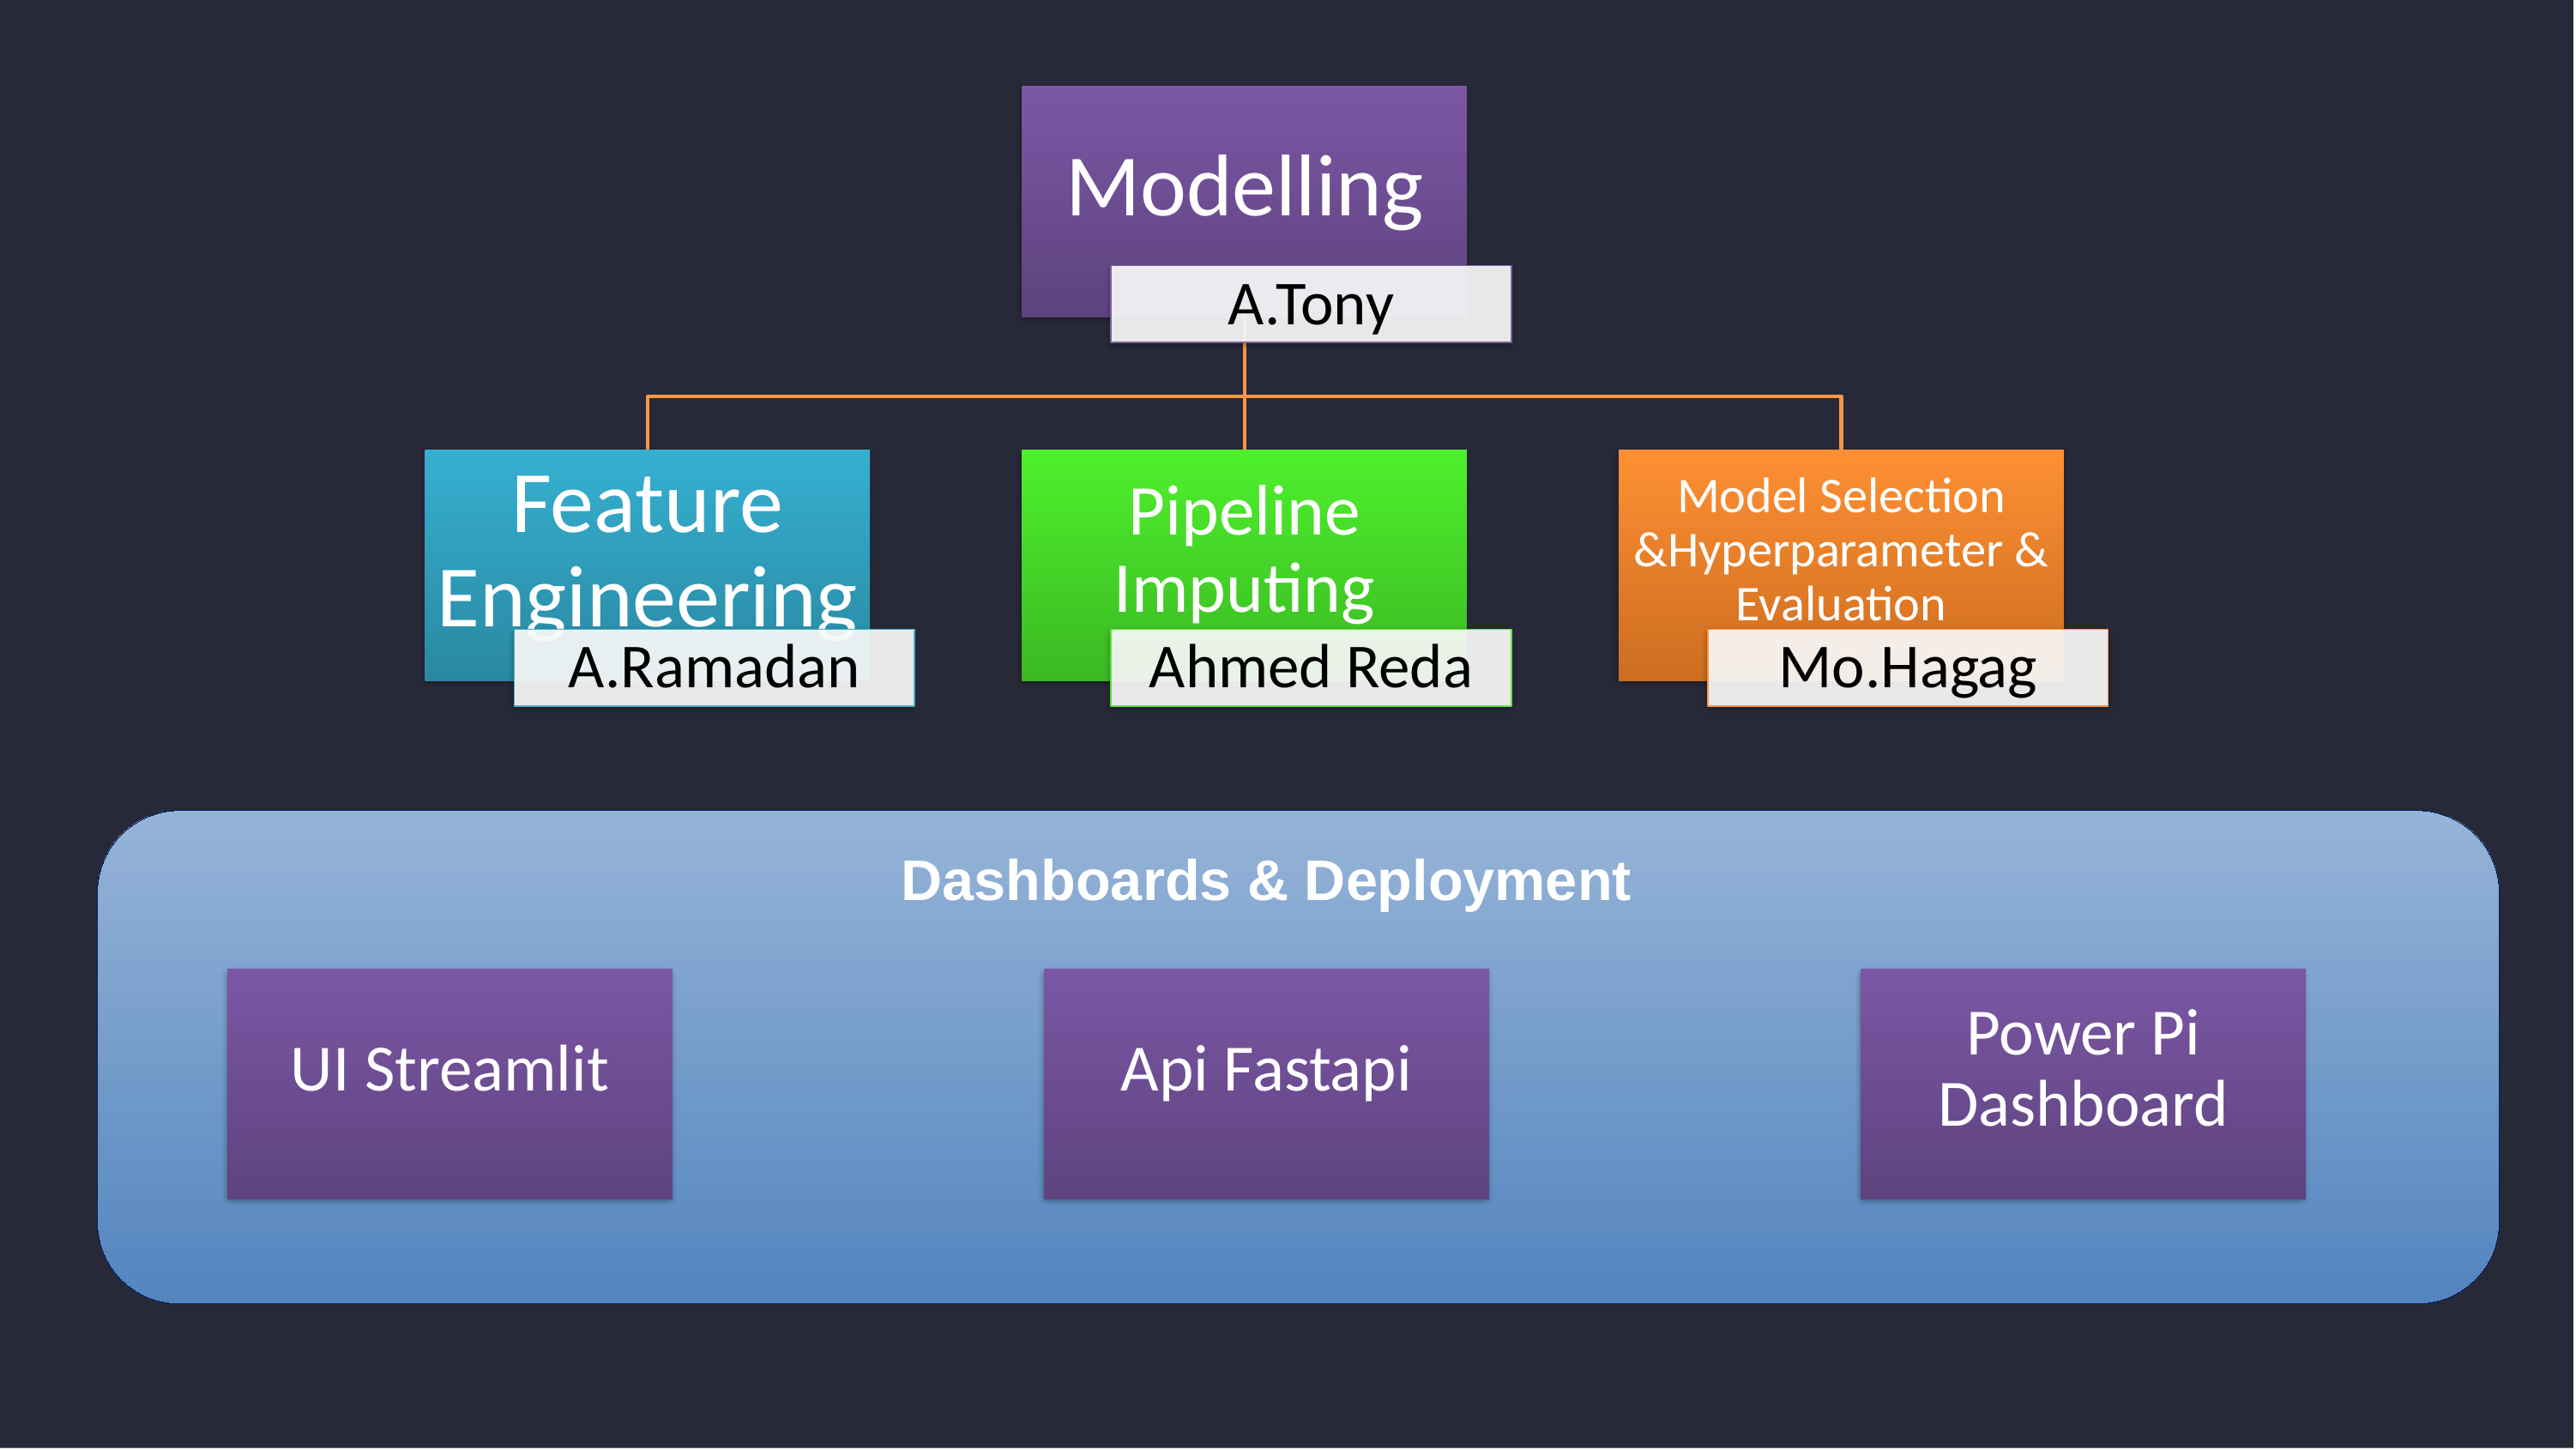

Modelling
A.Tony
Feature Engineering
A.Ramadan
Pipeline Imputing
Ahmed Reda
Model Selection
&Hyperparameter & Evaluation
Mo.Hagag

Dashboards & Deployment

Api Fastapi

Power Pi Dashboard

UI Streamlit